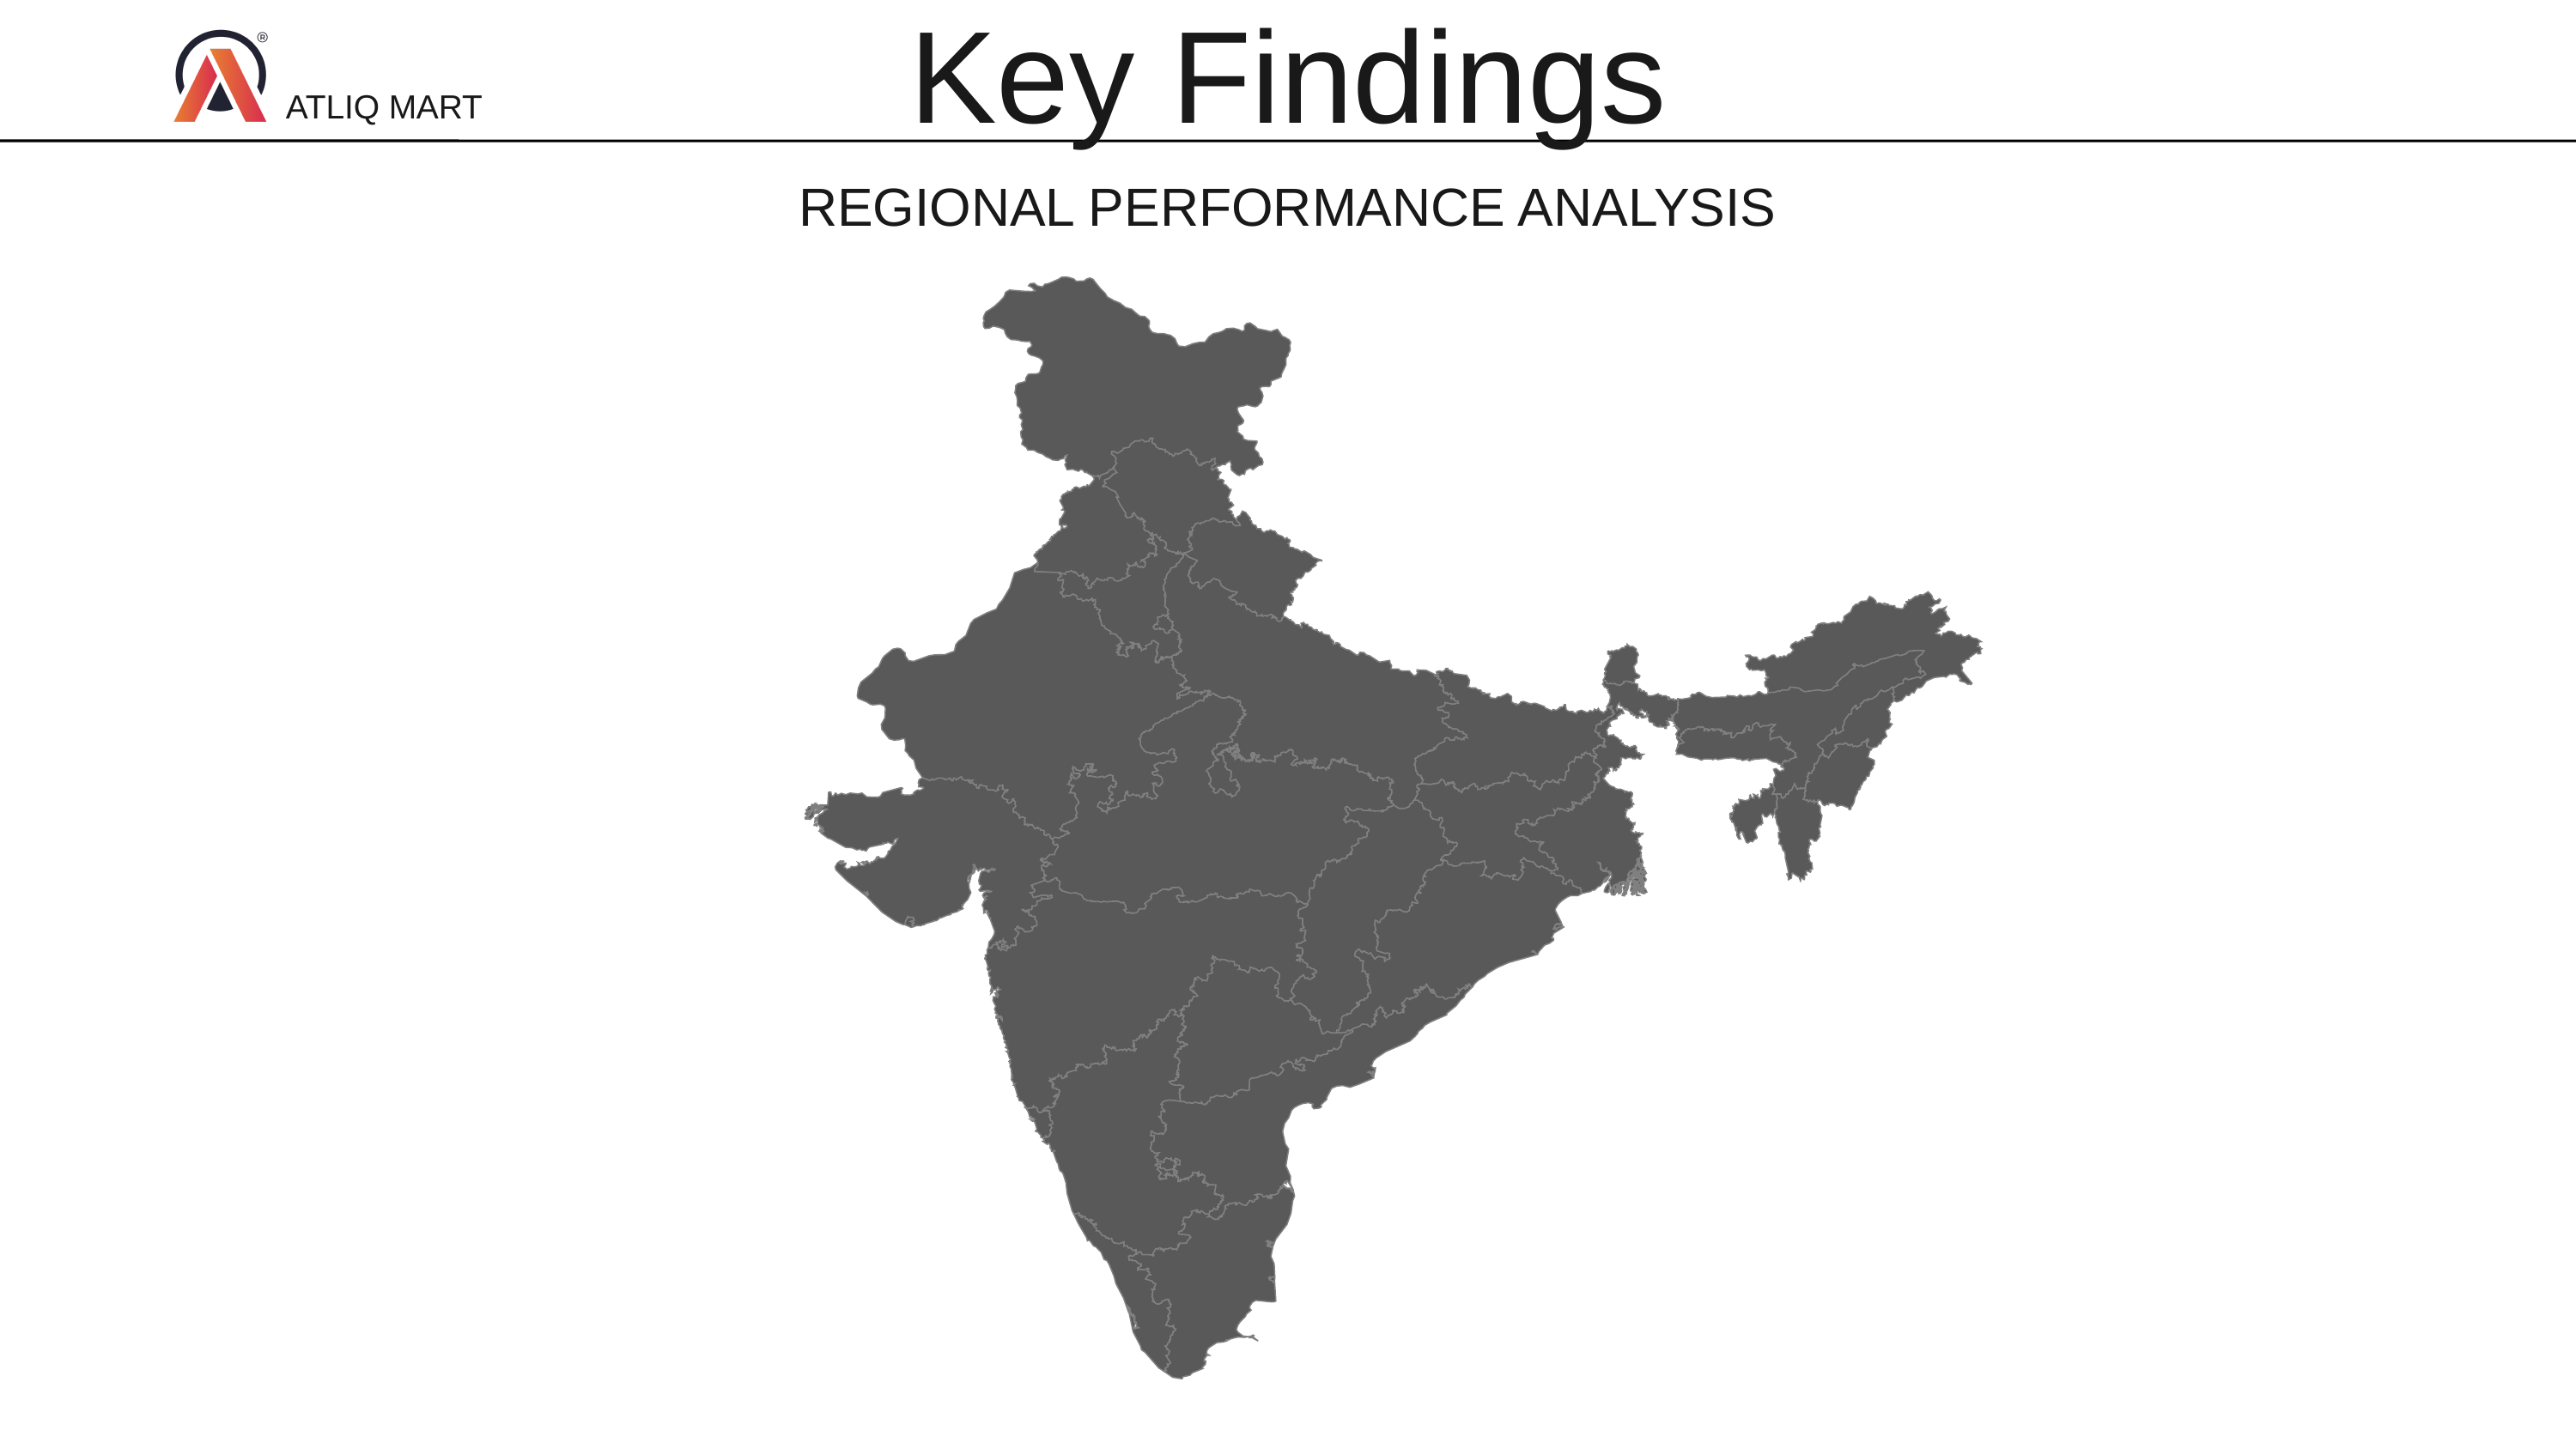

Key Findings

ATLIQ MART

REGIONAL PERFORMANCE ANALYSIS